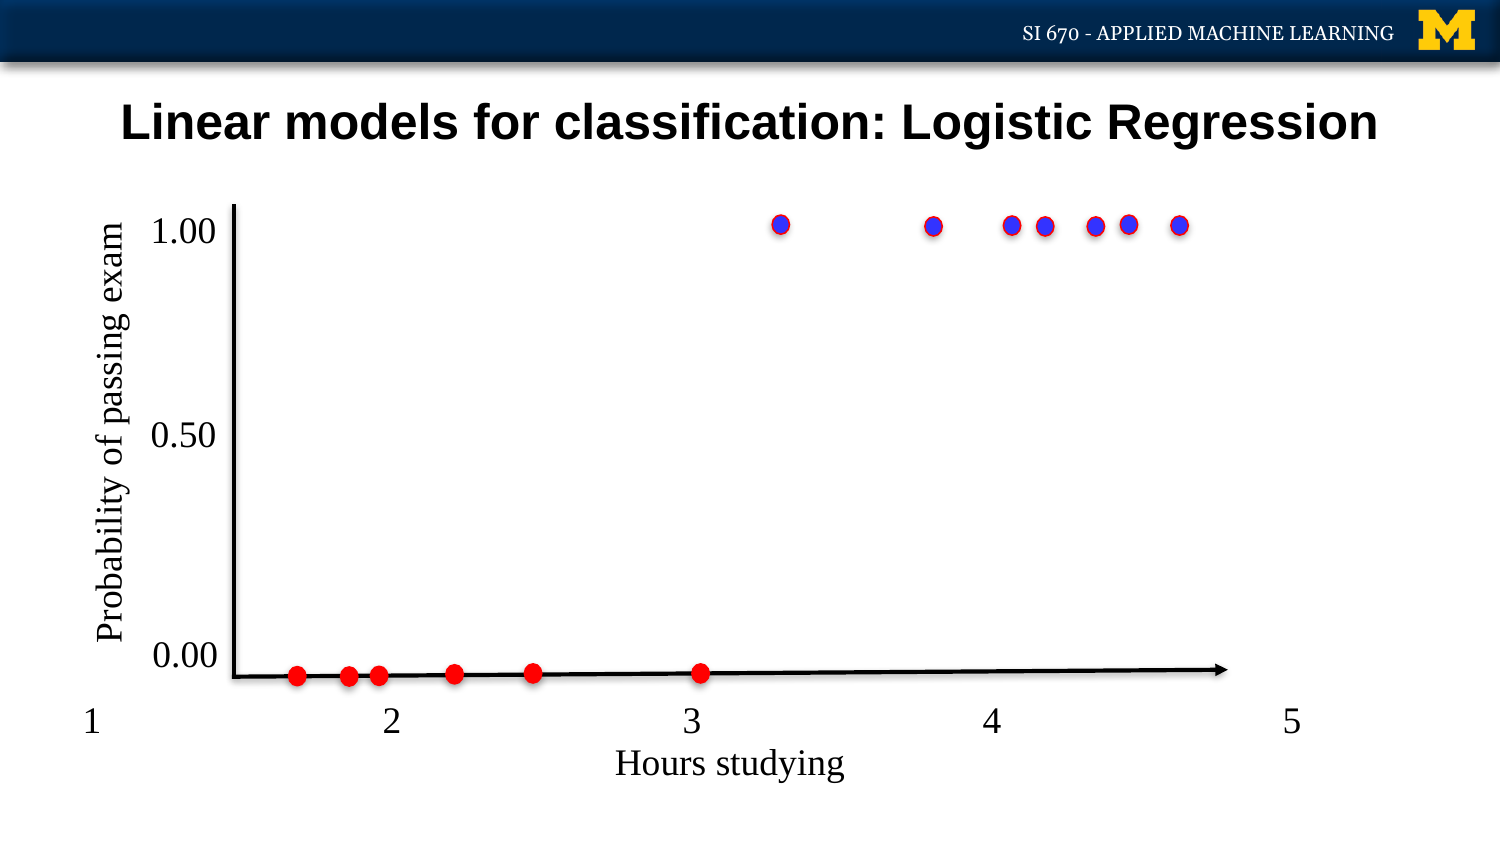

# Linear models for classification: Logistic Regression
1.00

Probability of passing exam
0.50
0.00

0.00		1		2		3		4		5		6
Hours studying